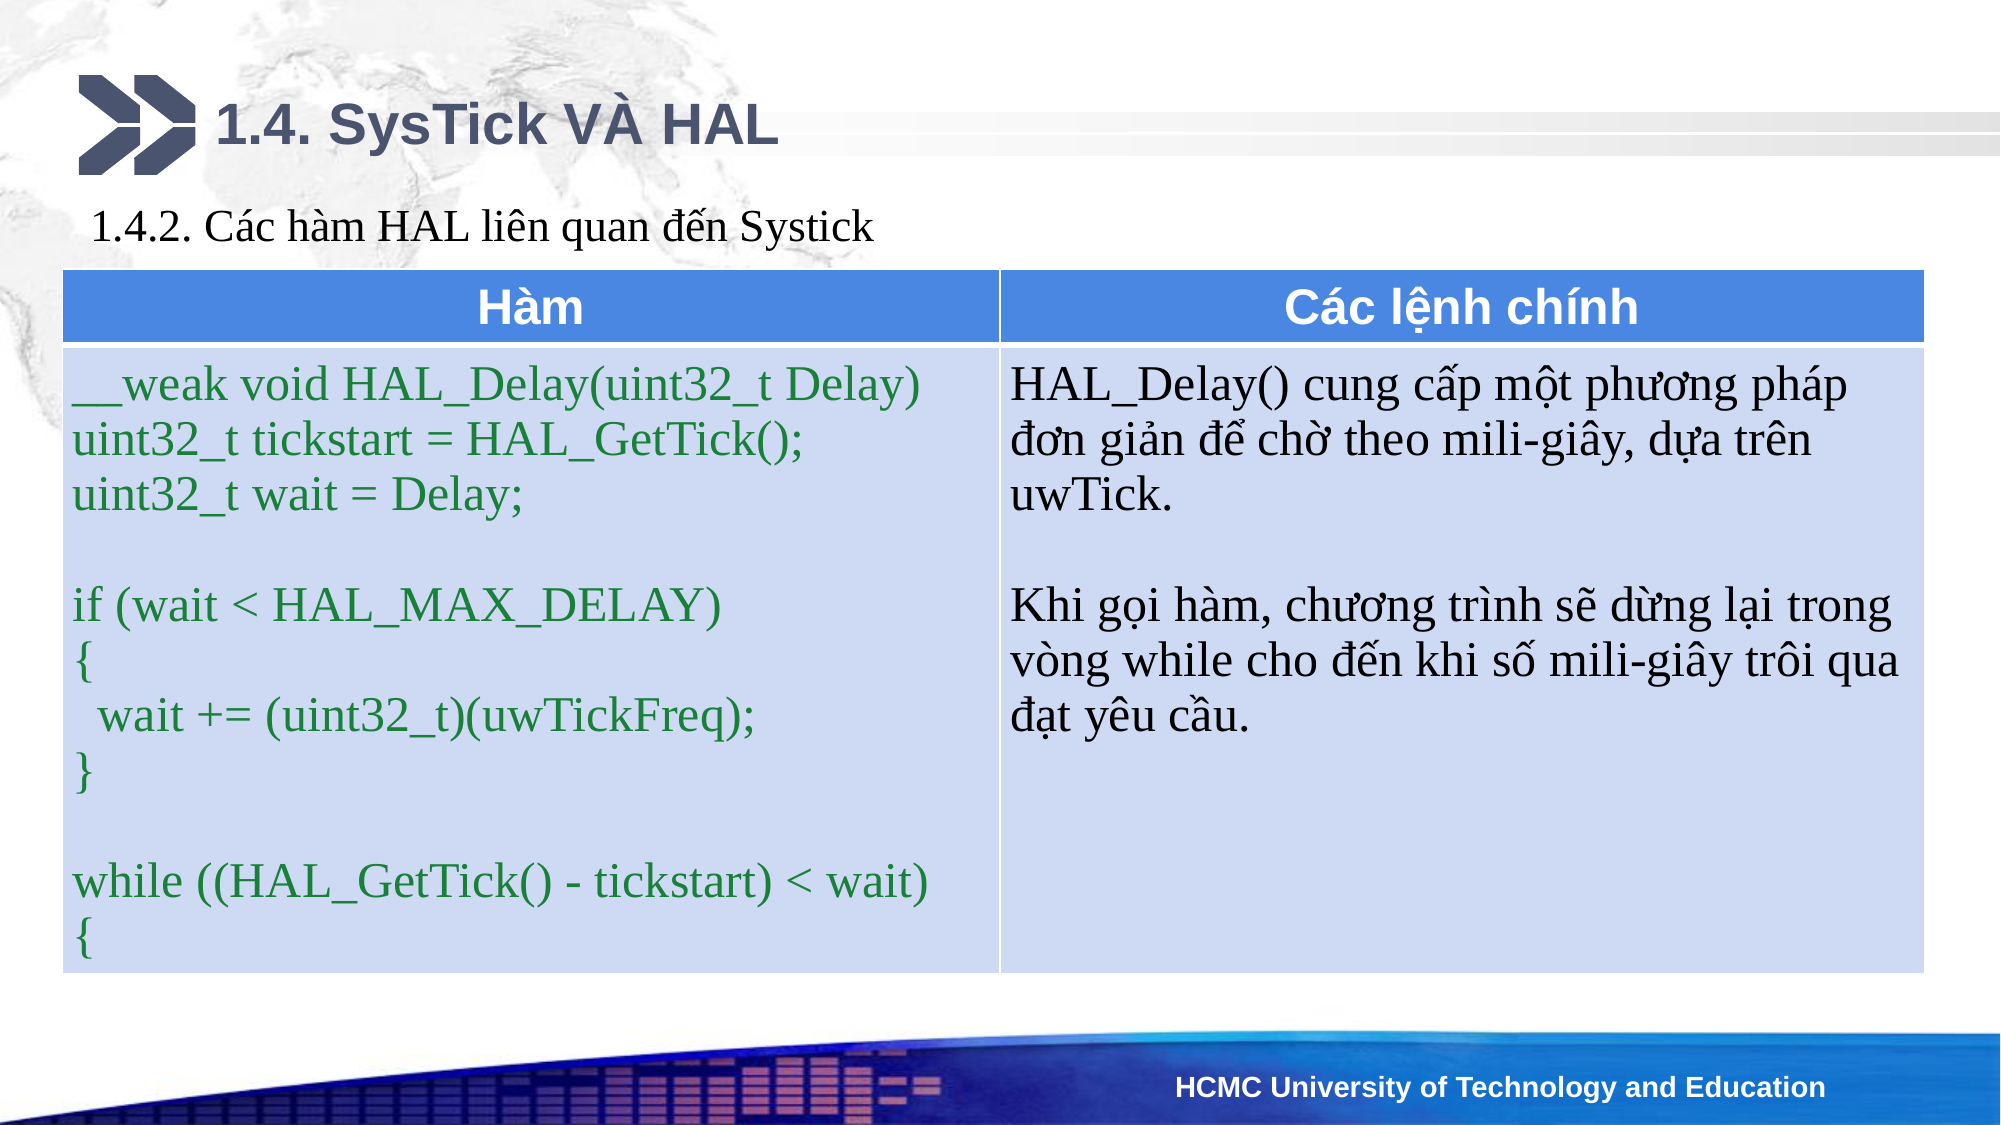

# 1.4. SysTick VÀ HAL
1.4.2. Các hàm HAL liên quan đến Systick
| Hàm | Các lệnh chính |
| --- | --- |
| \_\_weak void HAL\_Delay(uint32\_t Delay) uint32\_t tickstart = HAL\_GetTick(); uint32\_t wait = Delay; if (wait < HAL\_MAX\_DELAY) { wait += (uint32\_t)(uwTickFreq); } while ((HAL\_GetTick() - tickstart) < wait) { | HAL\_Delay() cung cấp một phương pháp đơn giản để chờ theo mili-giây, dựa trên uwTick. Khi gọi hàm, chương trình sẽ dừng lại trong vòng while cho đến khi số mili-giây trôi qua đạt yêu cầu. |